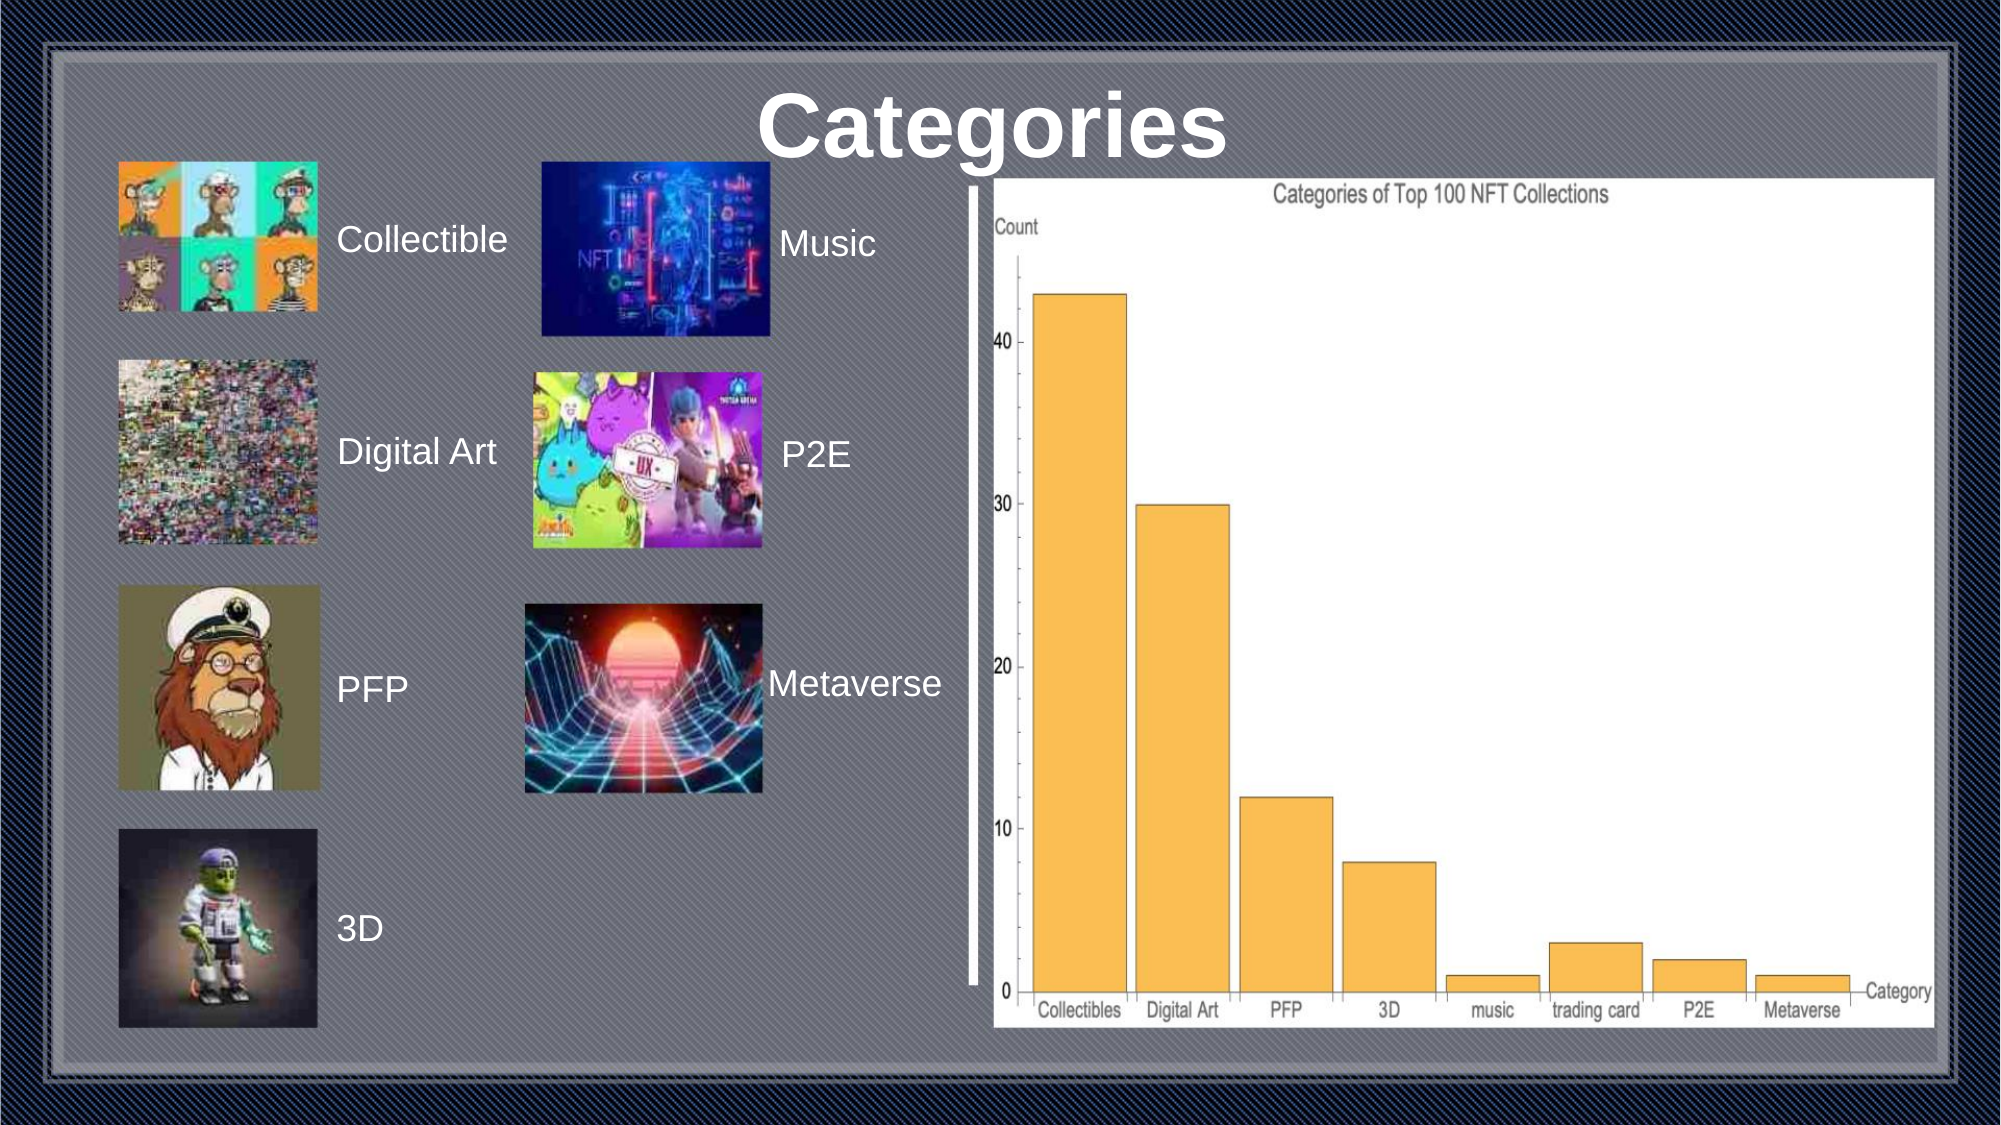

Categories
Collectible
Digital Art
Music
P2E
Metaverse
PFP
3D